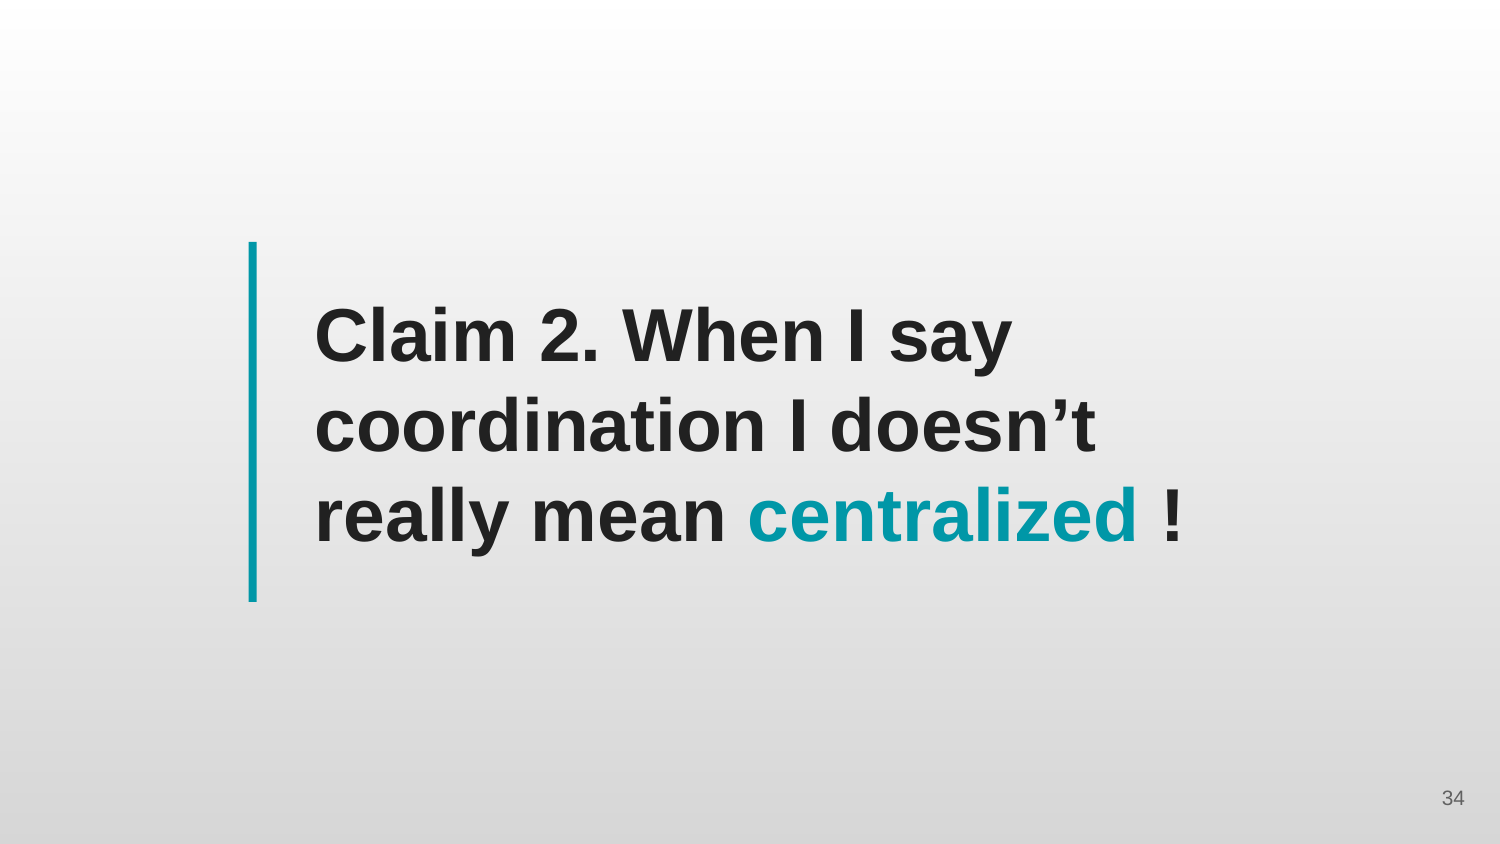

# Claim 2. When I say coordination I doesn’t really mean centralized !
34